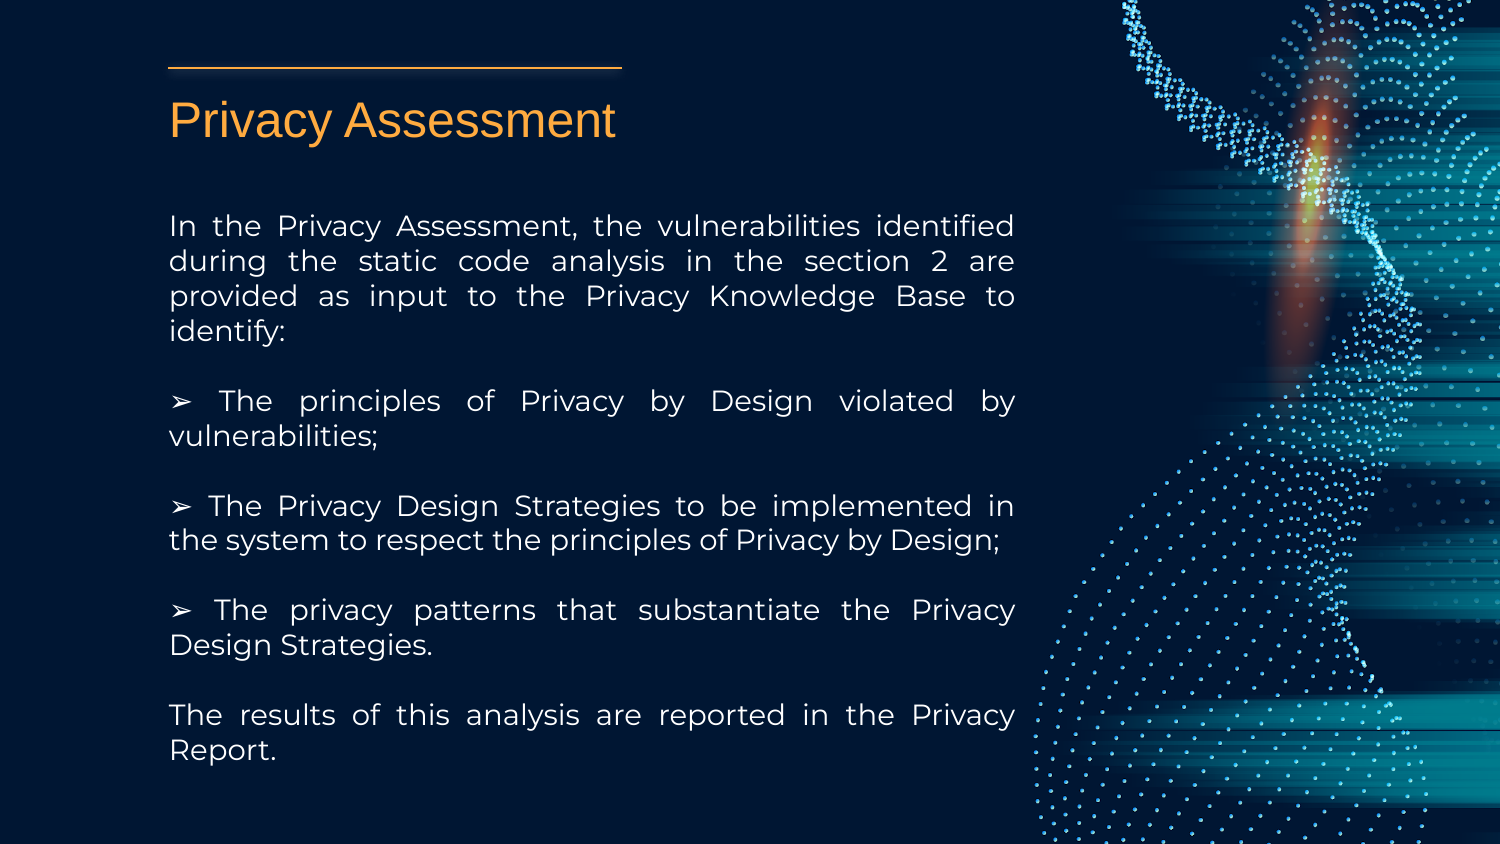

# Privacy Assessment
In the Privacy Assessment, the vulnerabilities identified during the static code analysis in the section 2 are provided as input to the Privacy Knowledge Base to identify:

➢ The principles of Privacy by Design violated by vulnerabilities;

➢ The Privacy Design Strategies to be implemented in the system to respect the principles of Privacy by Design;

➢ The privacy patterns that substantiate the Privacy Design Strategies.

The results of this analysis are reported in the Privacy Report.